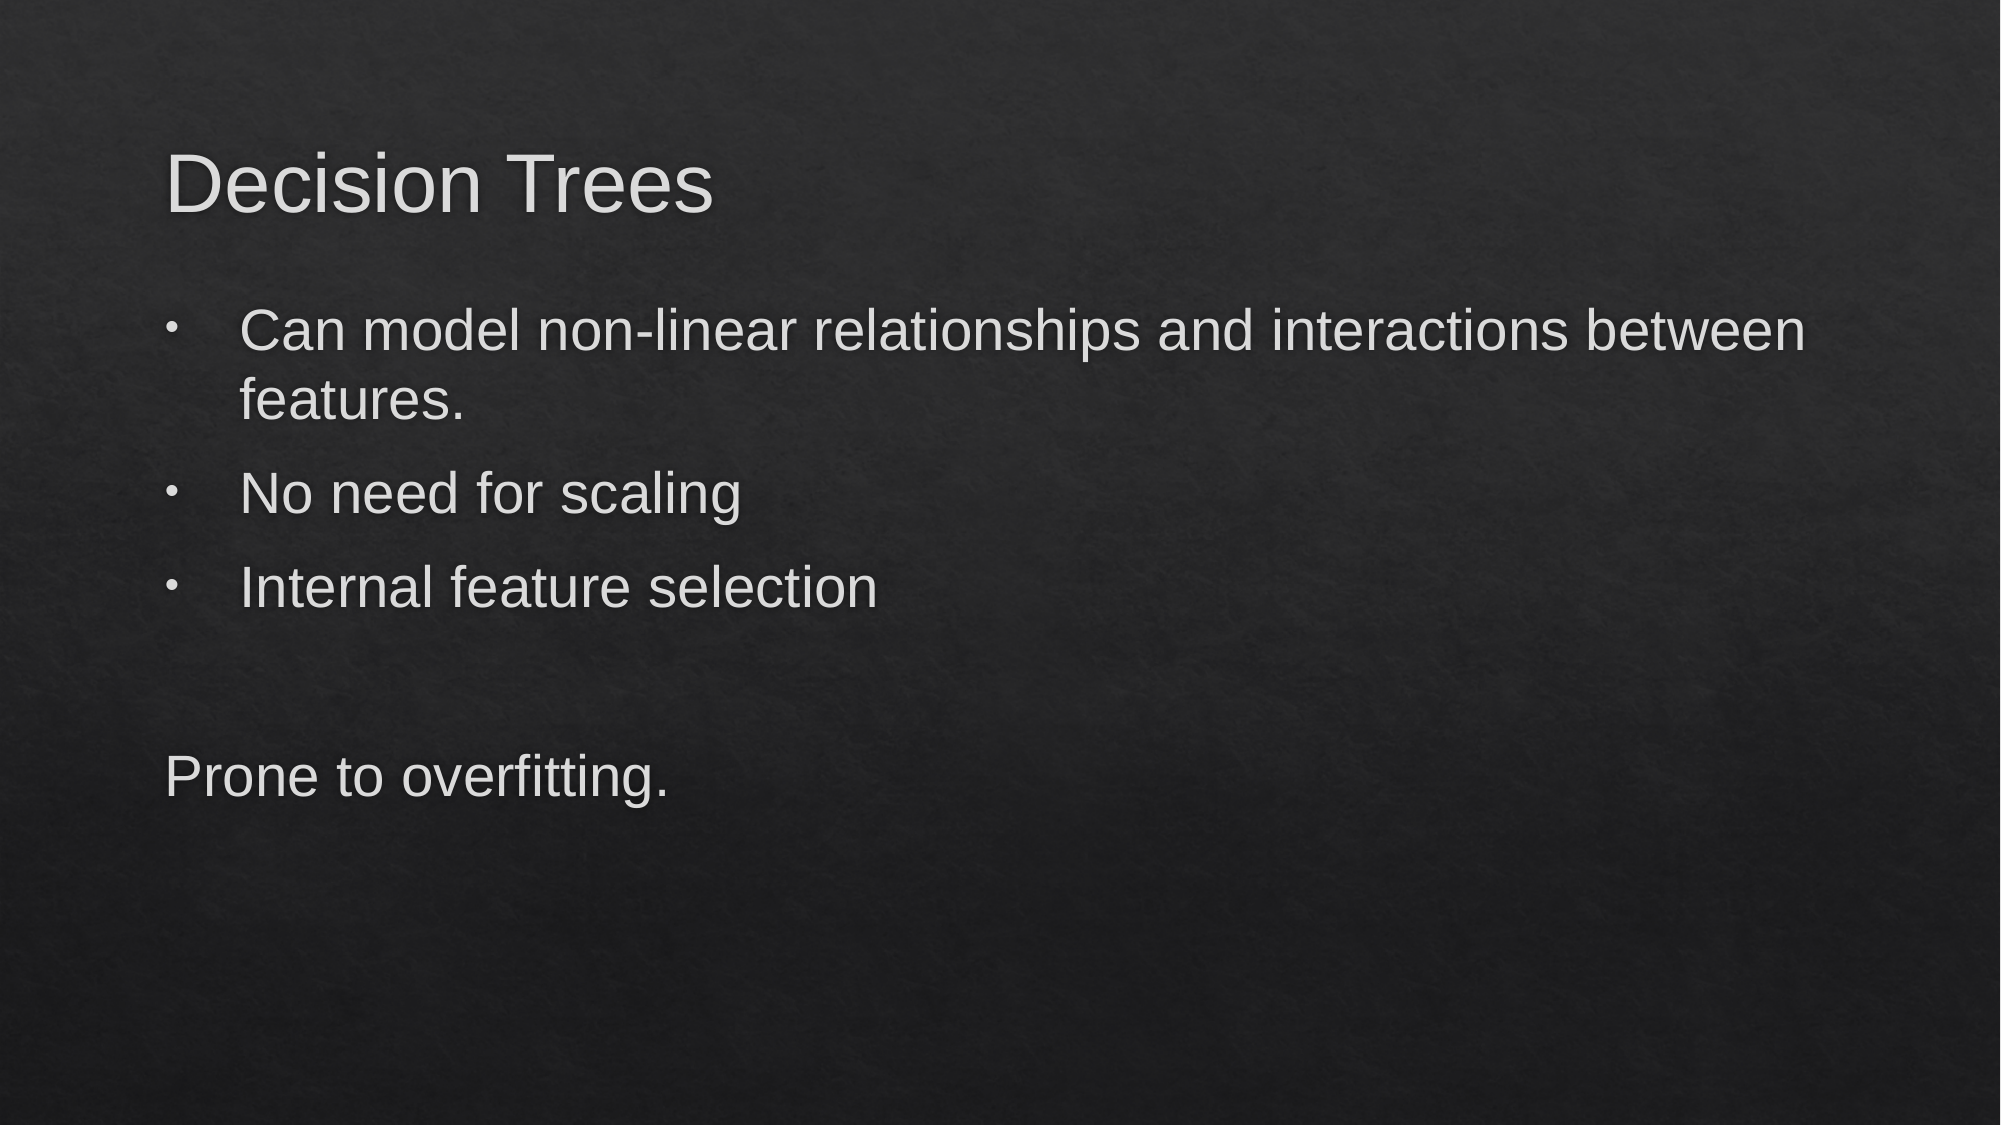

# Decision Trees
Can model non-linear relationships and interactions between features.
No need for scaling
Internal feature selection

Prone to overfitting.